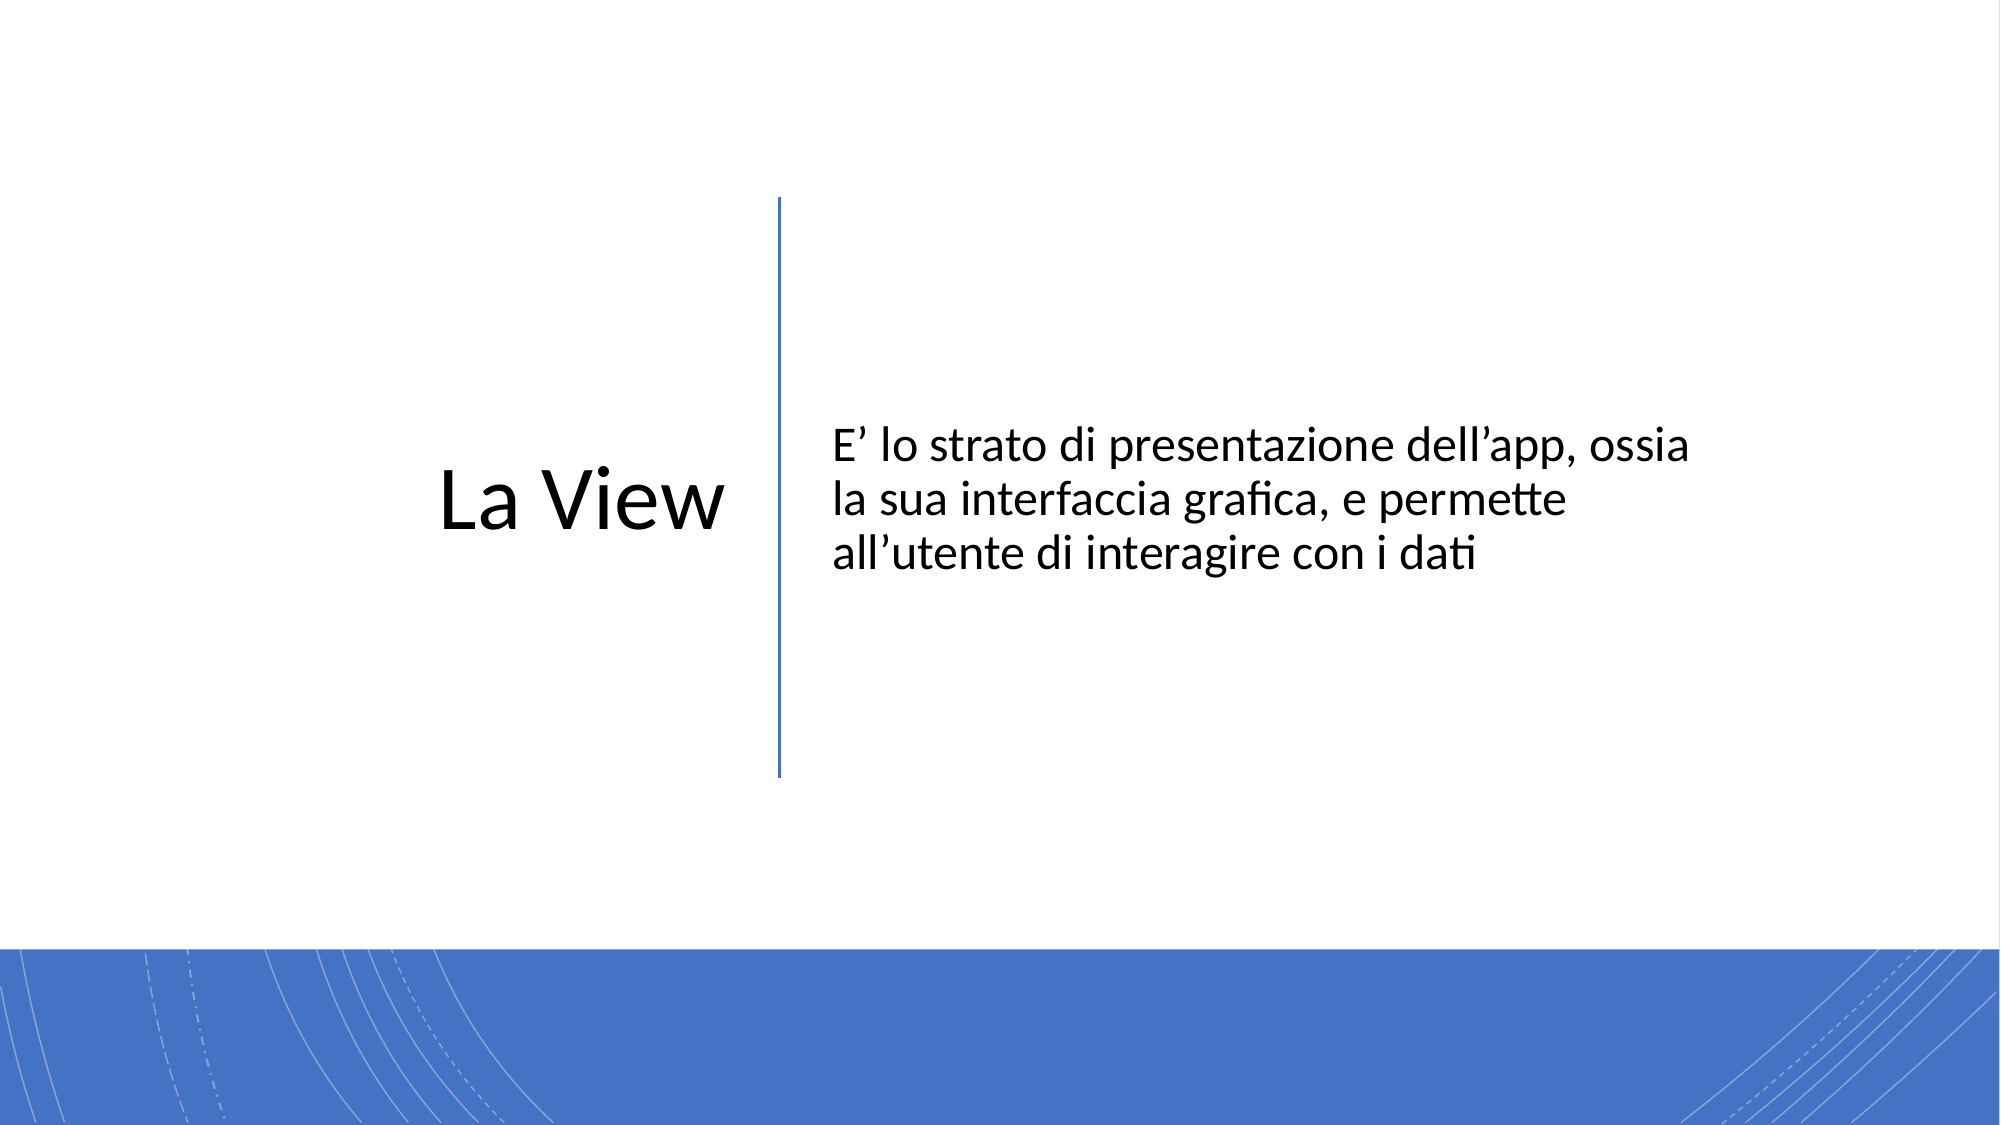

# La View
E’ lo strato di presentazione dell’app, ossia la sua interfaccia grafica, e permette all’utente di interagire con i dati